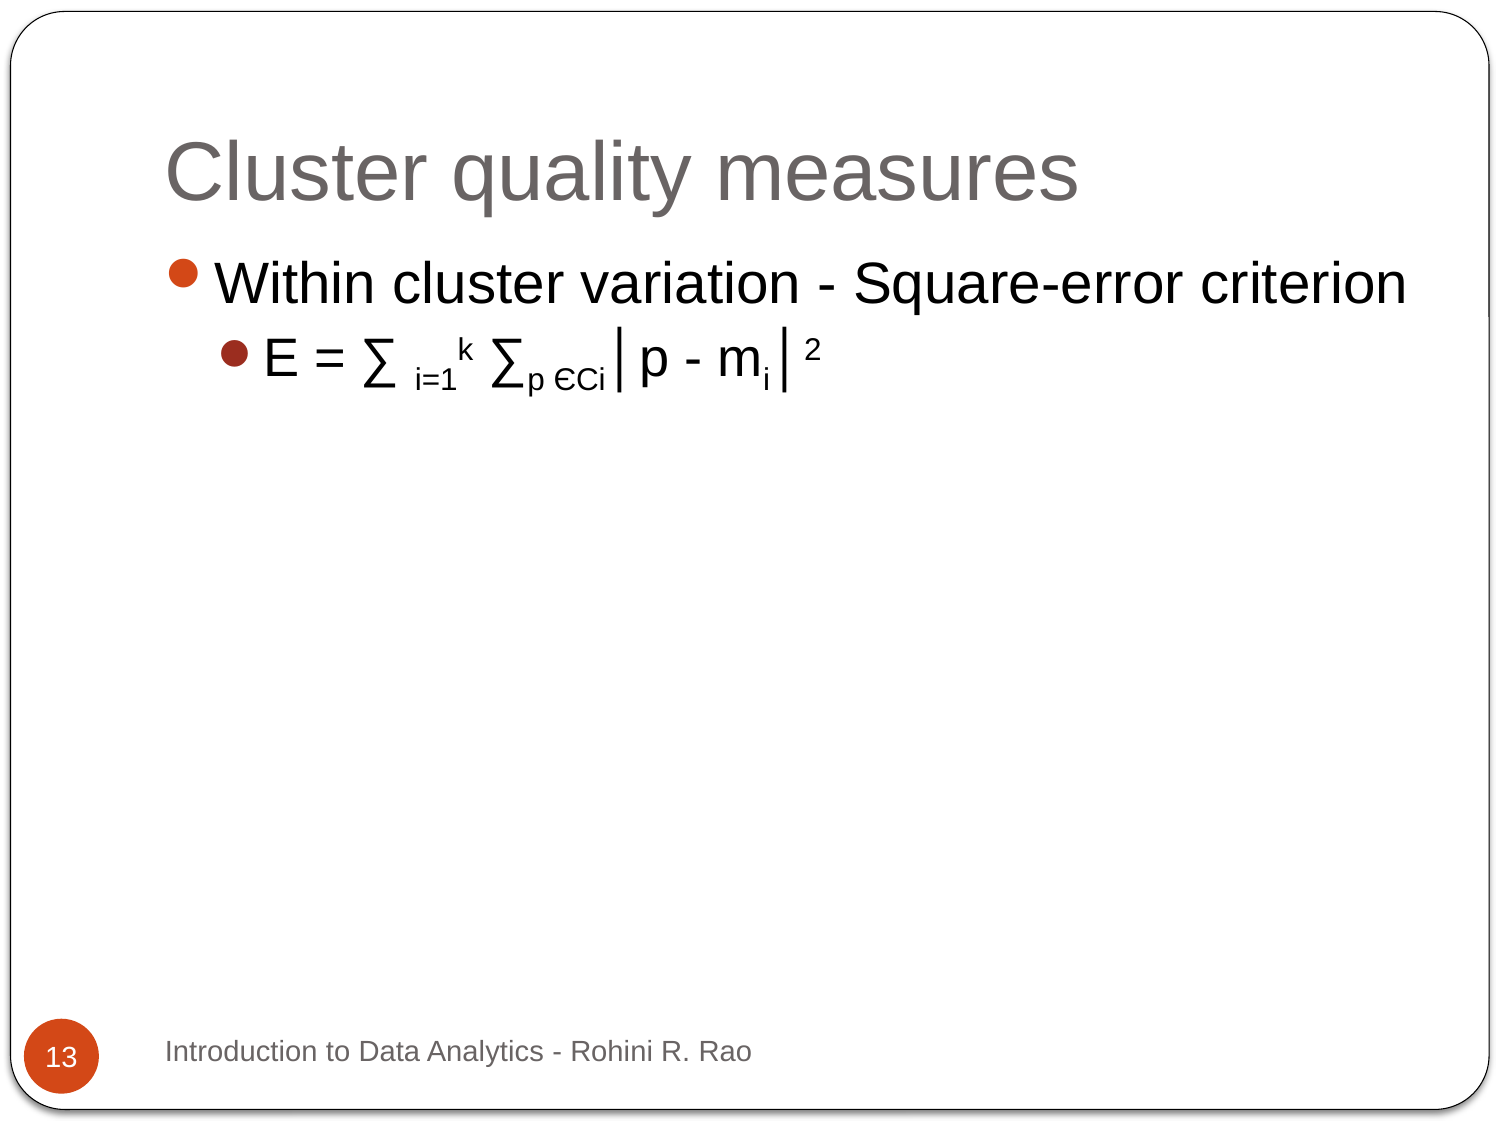

# Cluster quality measures
Within cluster variation - Square-error criterion
E = ∑ i=1k ∑p ЄCi│p - mi│2
Introduction to Data Analytics - Rohini R. Rao
13